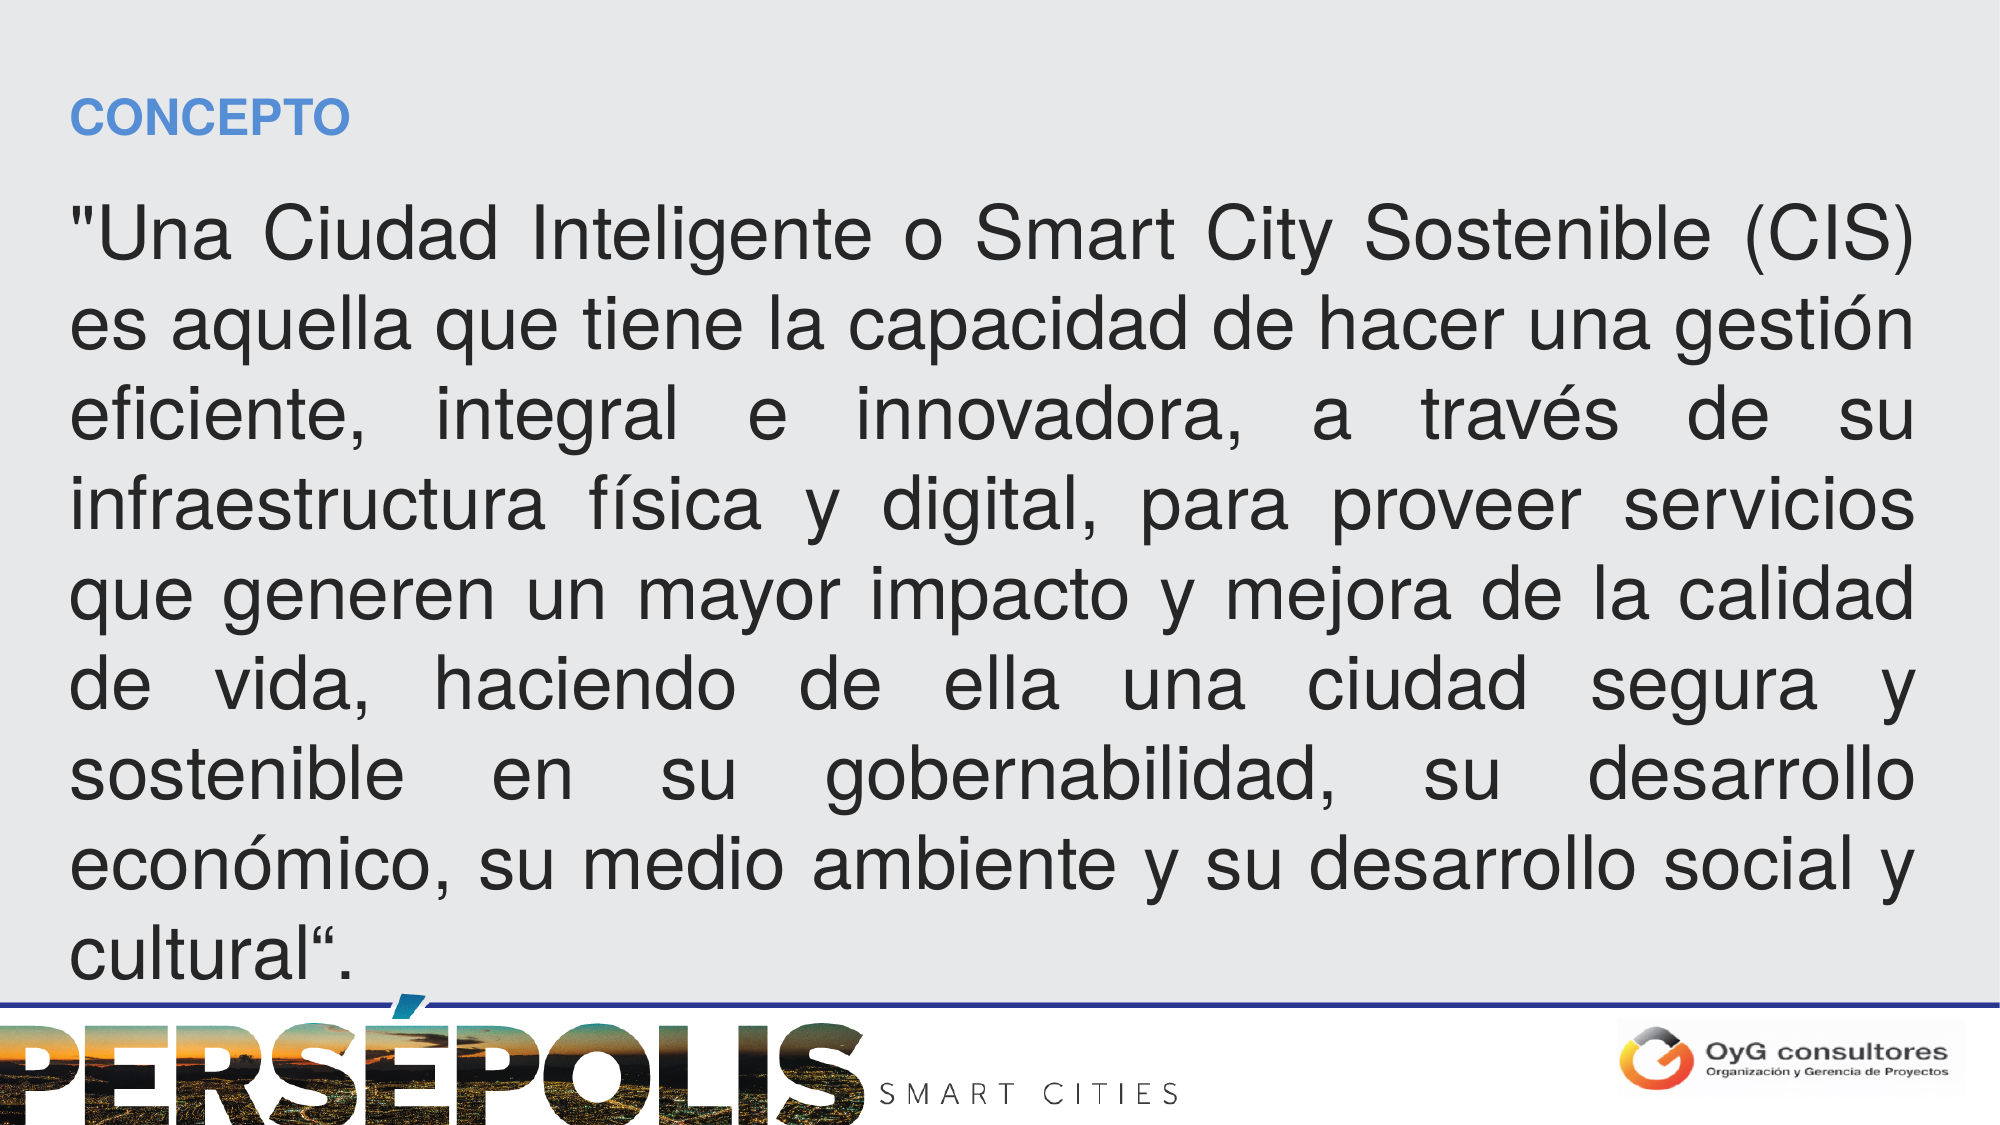

CONCEPTO
"Una Ciudad Inteligente o Smart City Sostenible (CIS) es aquella que tiene la capacidad de hacer una gestión eficiente, integral e innovadora, a través de su infraestructura física y digital, para proveer servicios que generen un mayor impacto y mejora de la calidad de vida, haciendo de ella una ciudad segura y sostenible en su gobernabilidad, su desarrollo económico, su medio ambiente y su desarrollo social y cultural“.